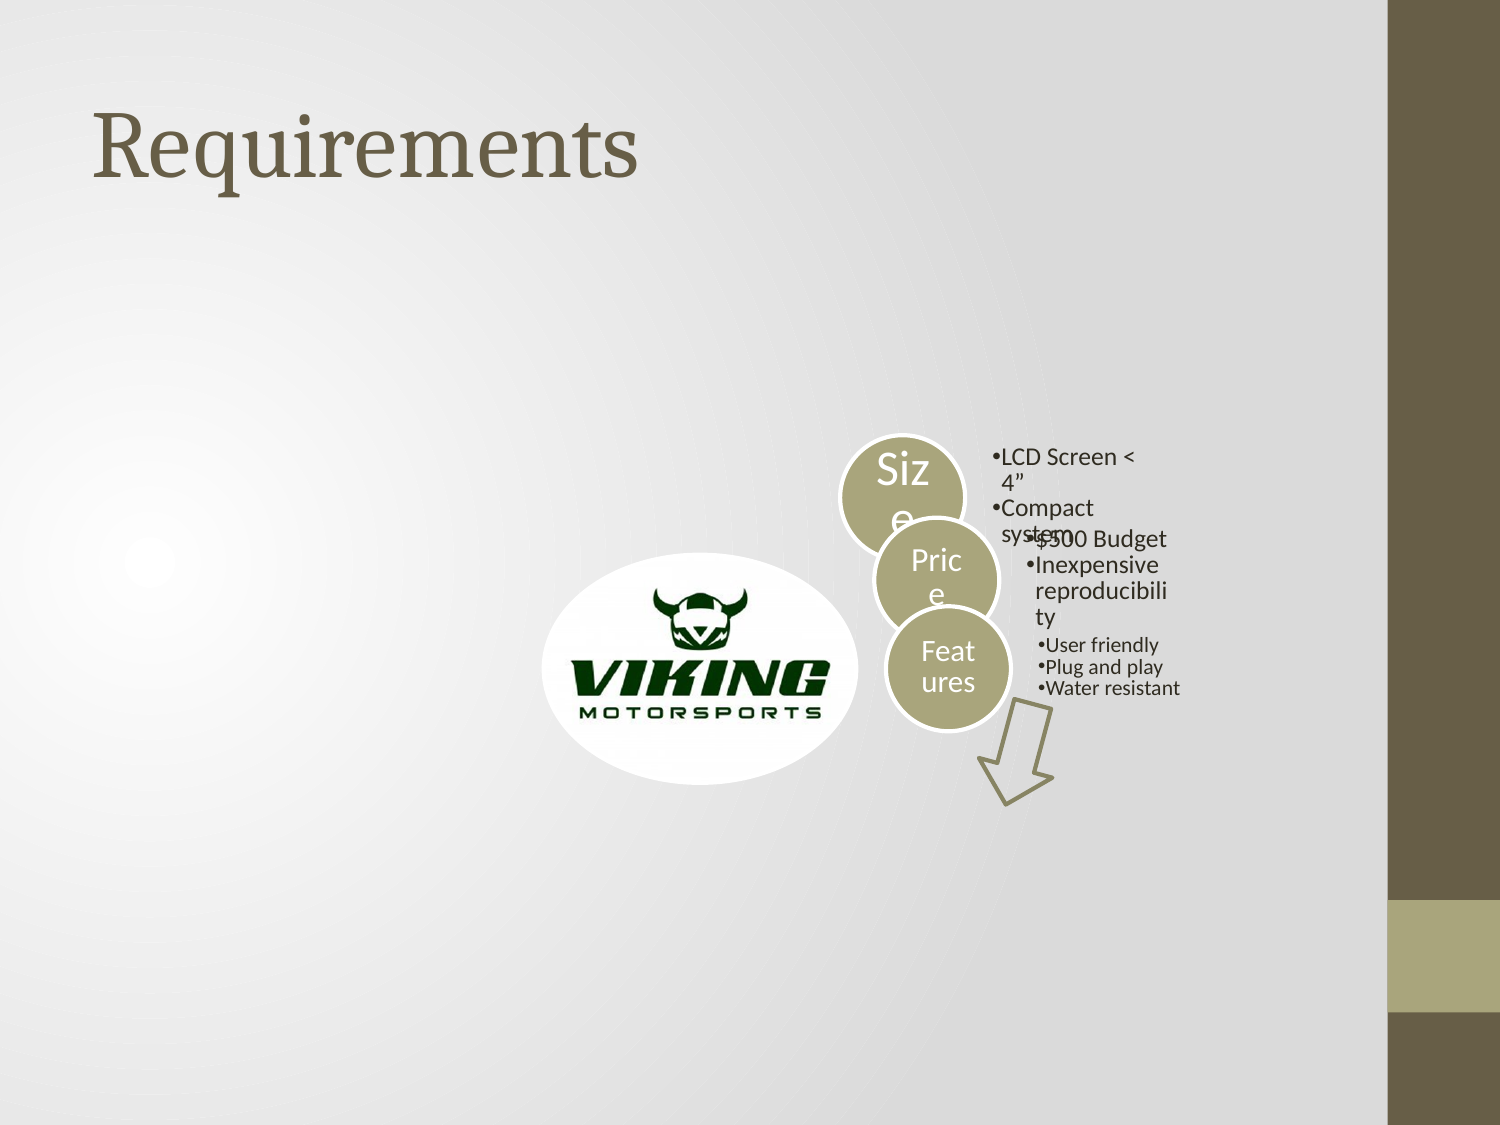

# Requirements
Size
Price
Features
LCD Screen < 4”
Compact system
$500 Budget
User friendly
Inexpensive reproducibility
Plug and play
Water resistant